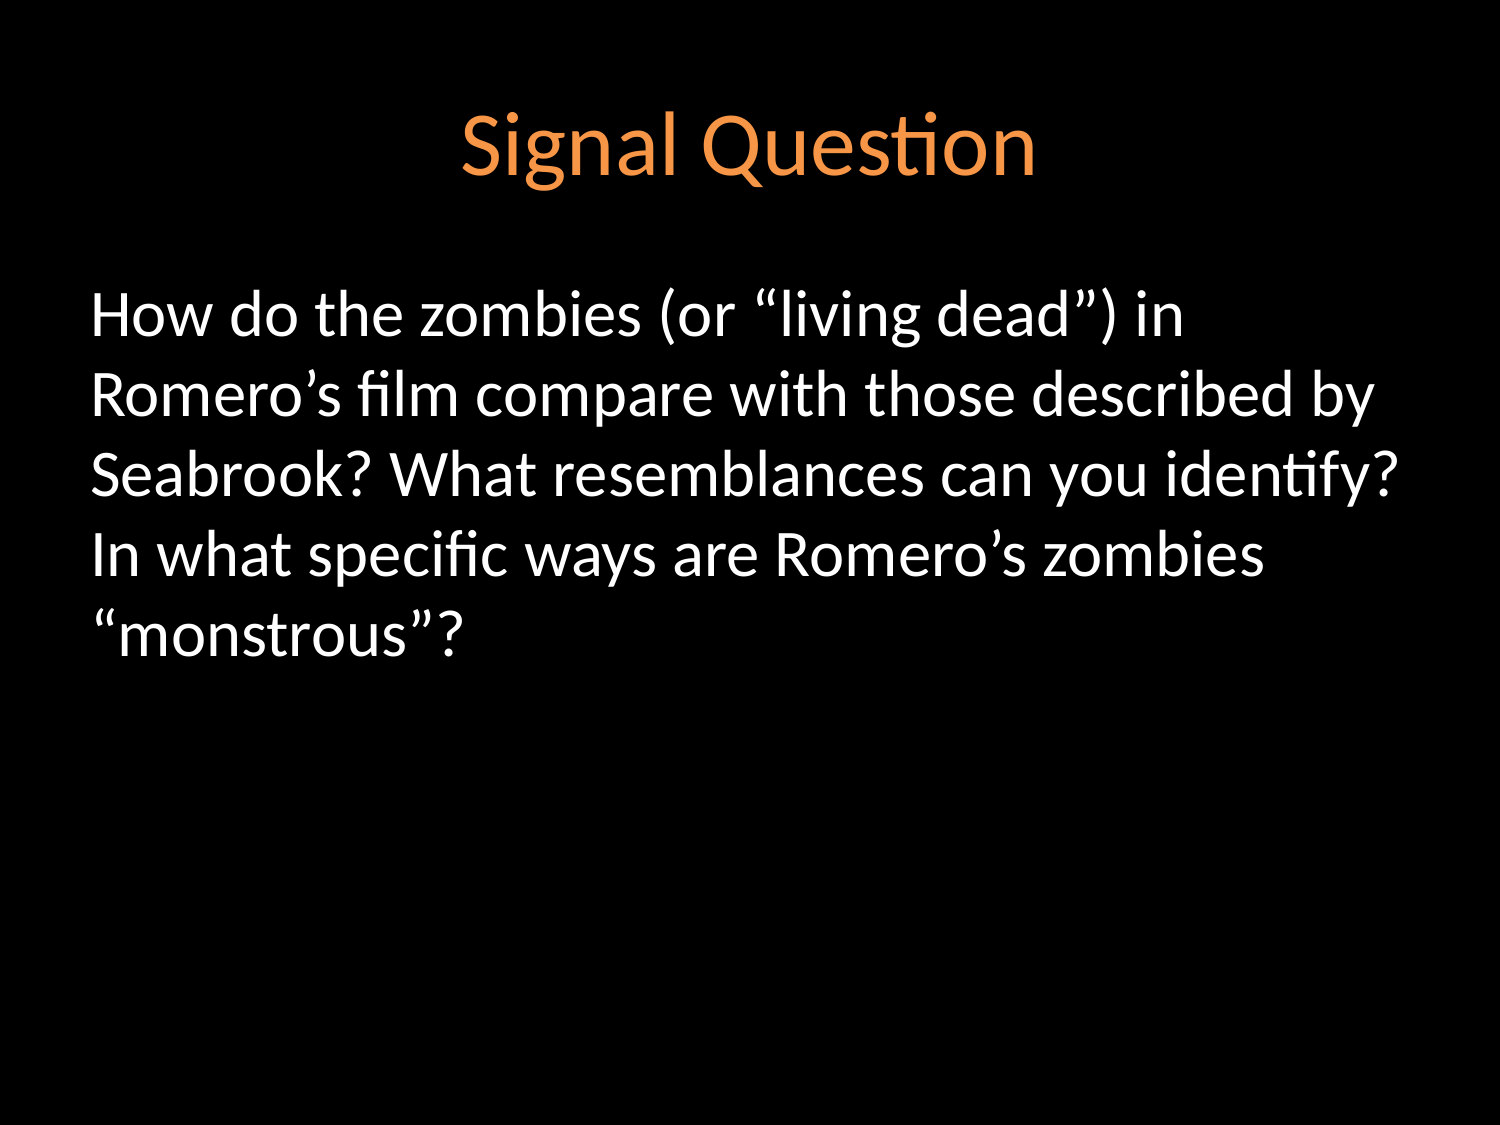

# Signal Question
How do the zombies (or “living dead”) in Romero’s film compare with those described by Seabrook? What resemblances can you identify? In what specific ways are Romero’s zombies “monstrous”?